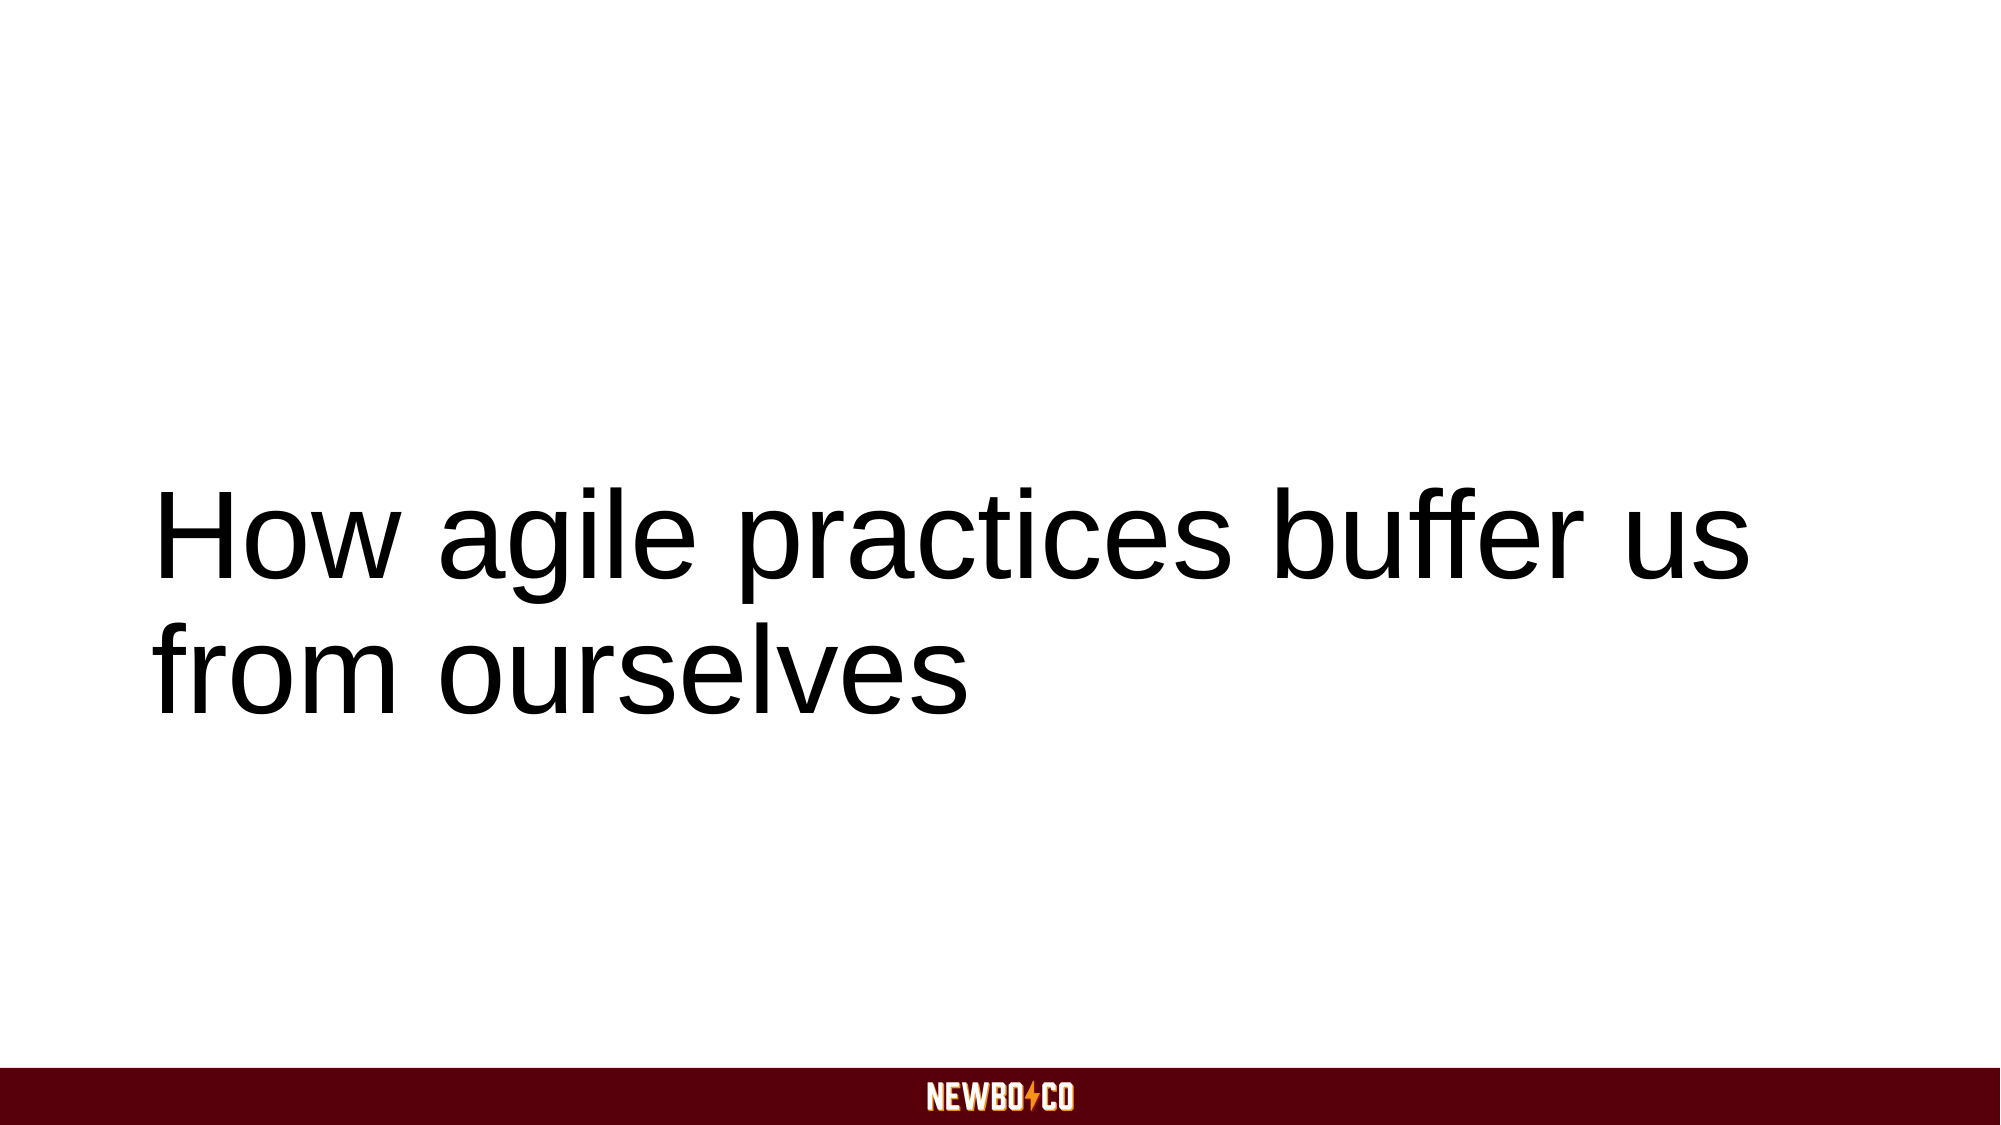

# How agile practices buffer us from ourselves